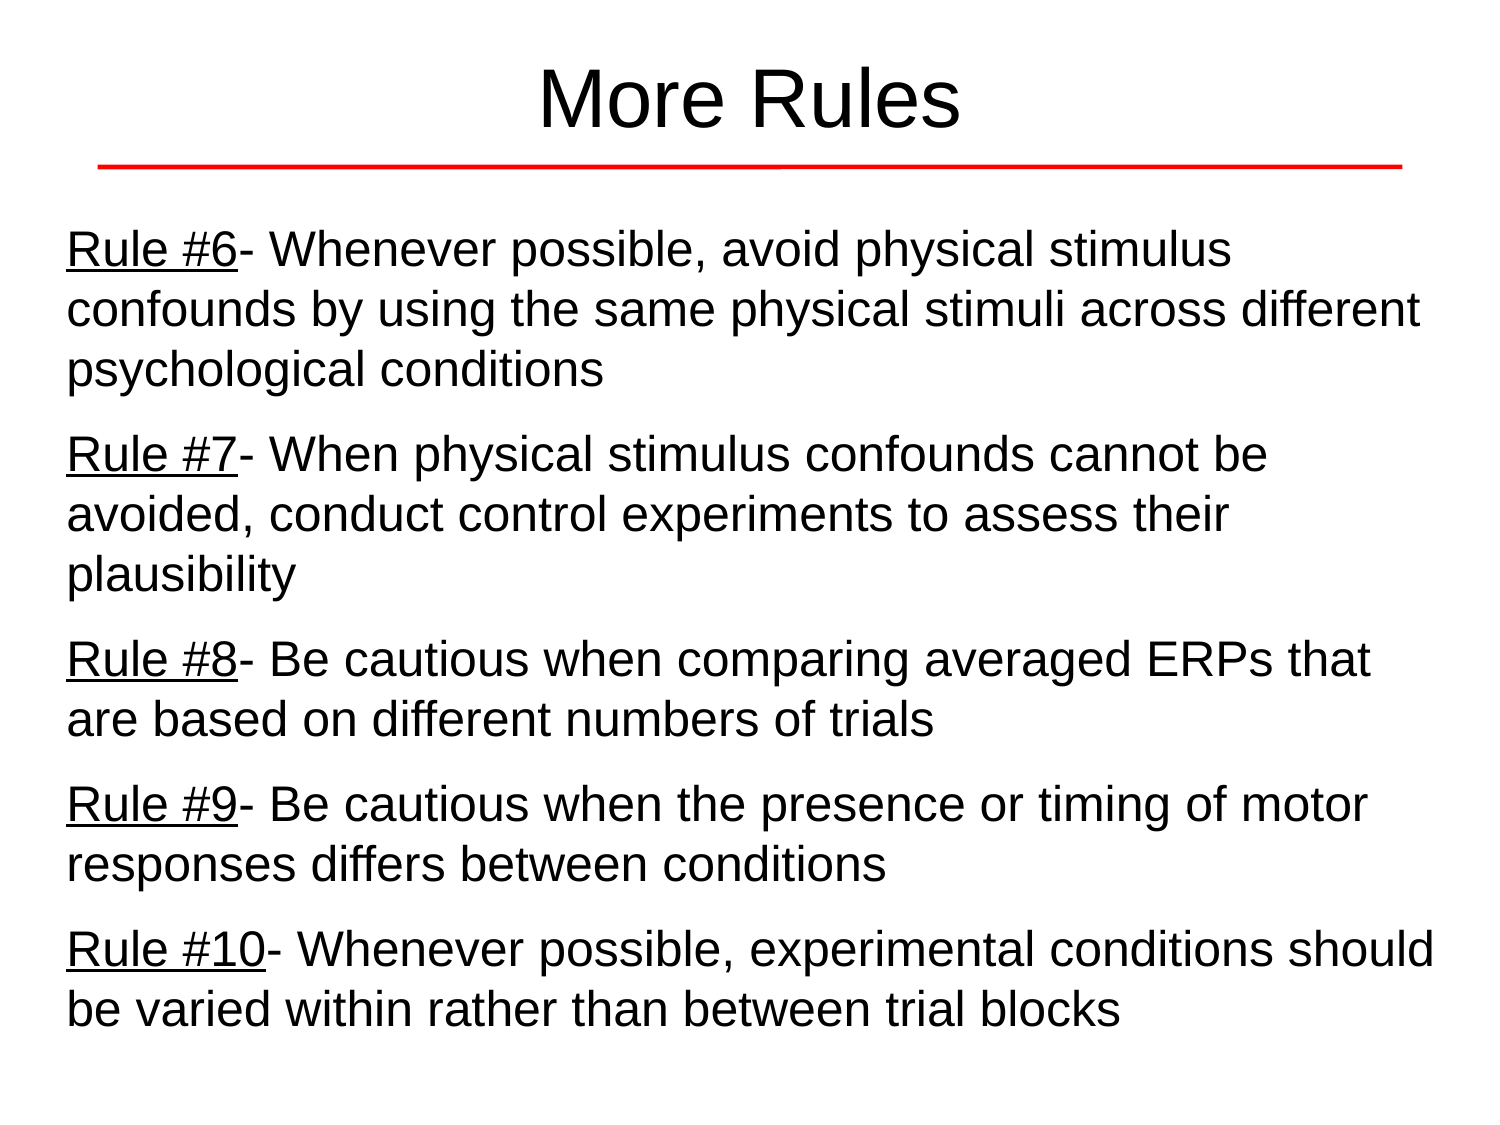

# More Rules

Rule #6- Whenever possible, avoid physical stimulus confounds by using the same physical stimuli across different psychological conditions
Rule #7- When physical stimulus confounds cannot be avoided, conduct control experiments to assess their plausibility
Rule #8- Be cautious when comparing averaged ERPs that are based on different numbers of trials
Rule #9- Be cautious when the presence or timing of motor responses differs between conditions
Rule #10- Whenever possible, experimental conditions should be varied within rather than between trial blocks